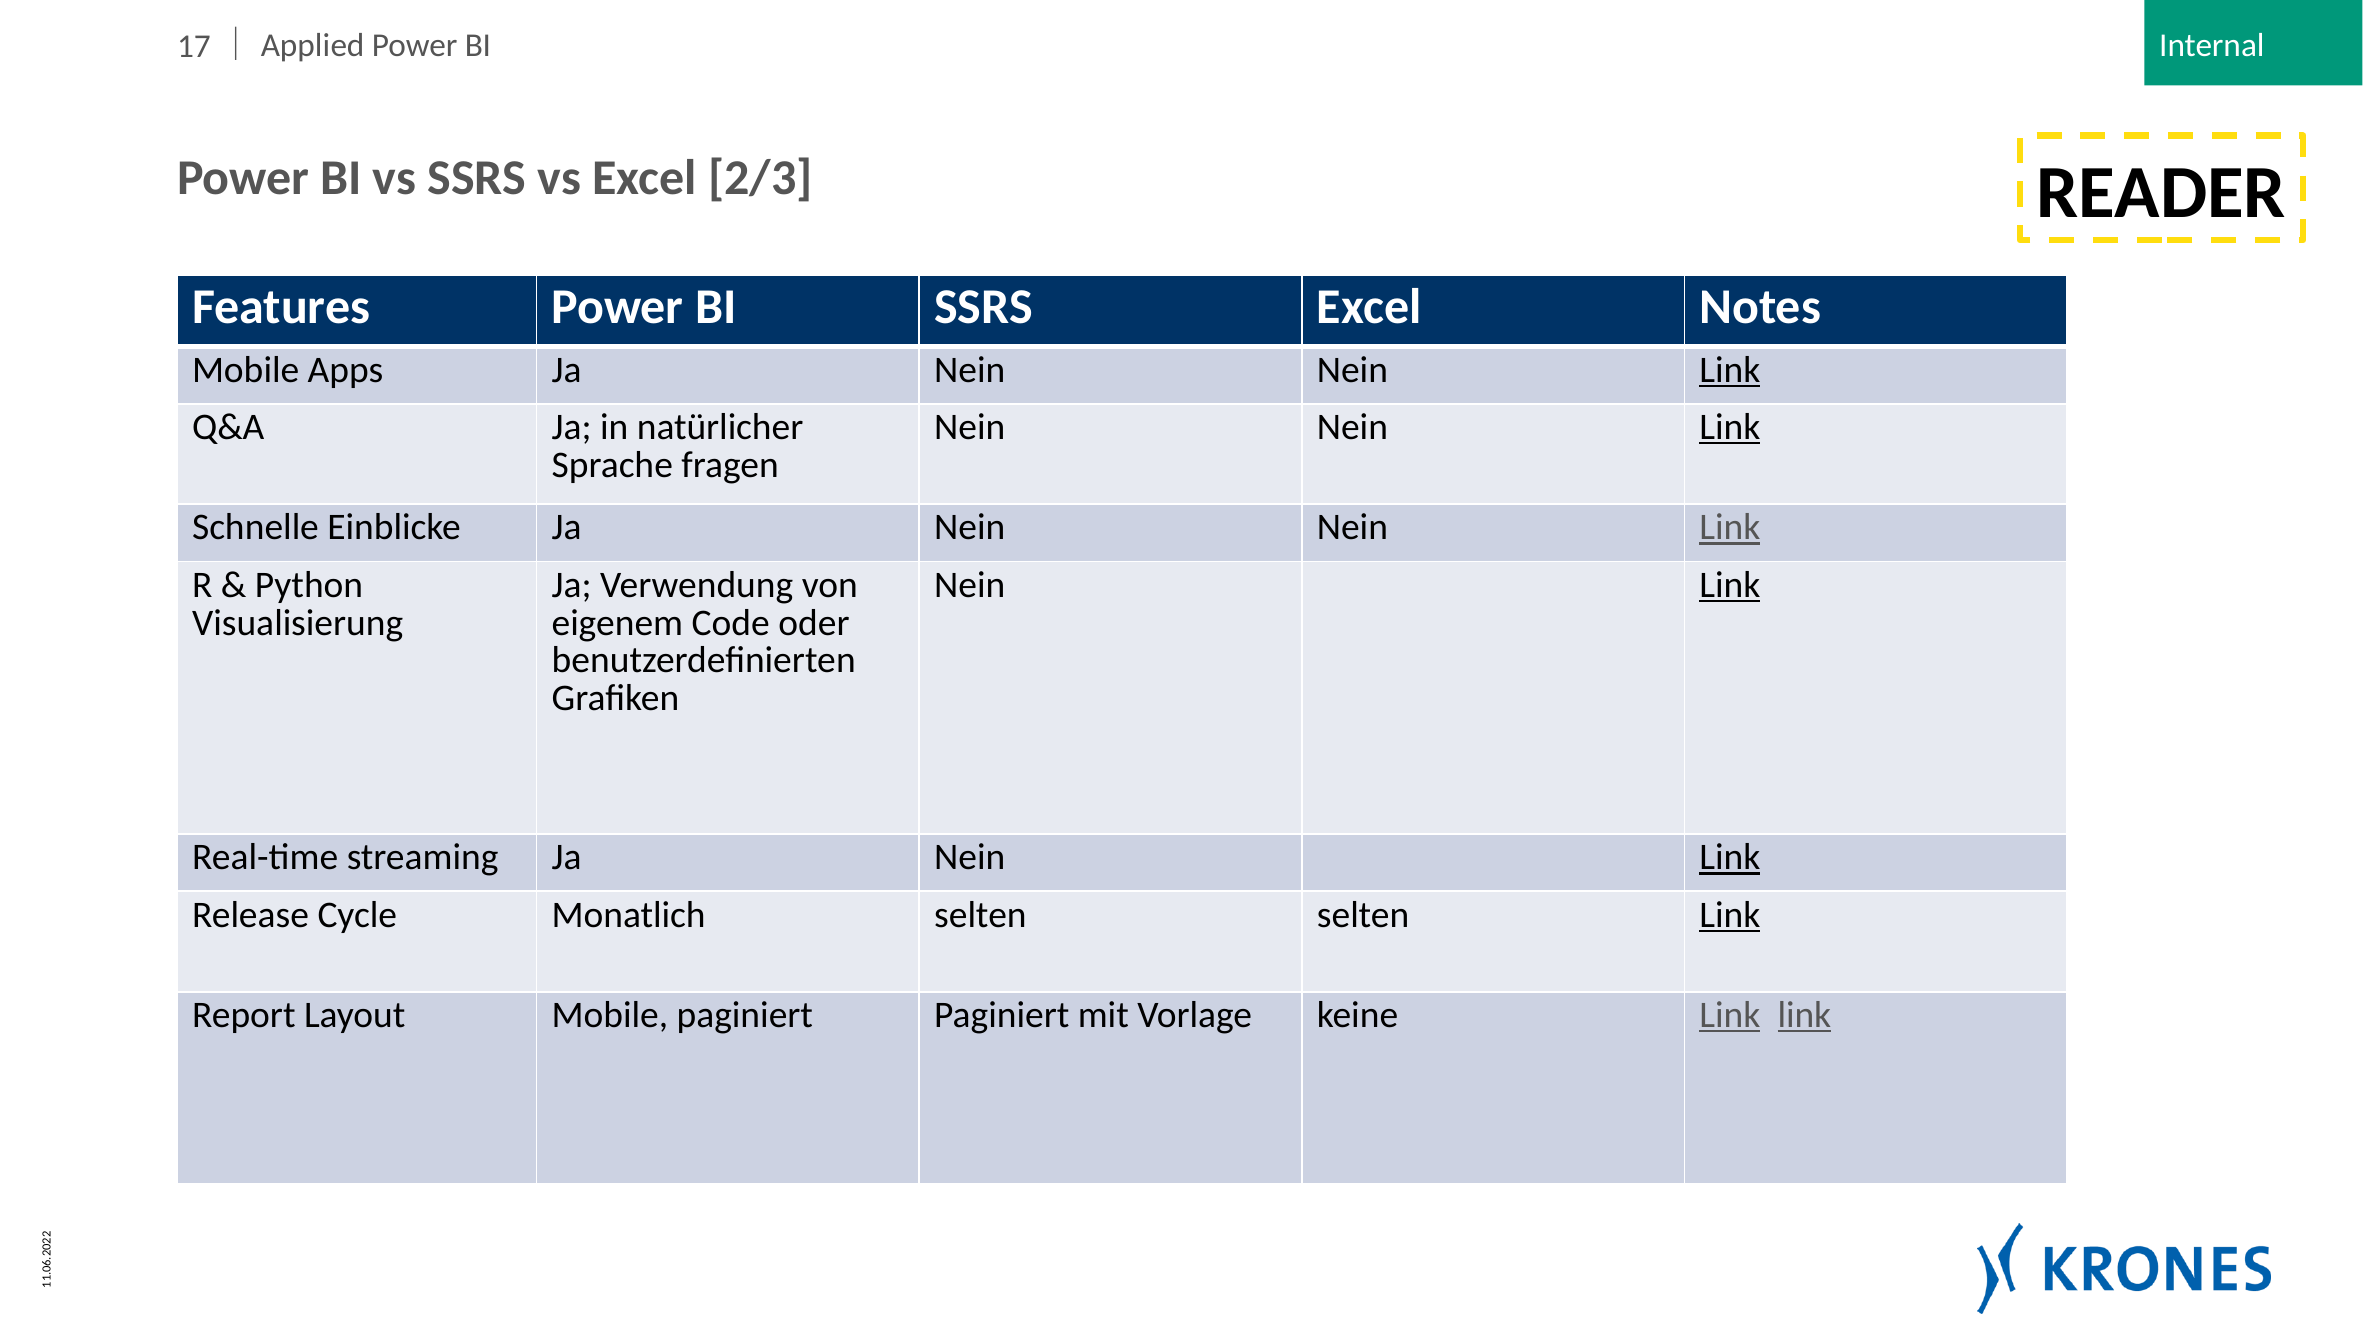

READER
# Power BI vs SSRS vs Excel [2/3]
| Features | Power BI | SSRS | Excel | Notes |
| --- | --- | --- | --- | --- |
| Mobile Apps | Ja | Nein | Nein | Link |
| Q&A | Ja; in natürlicher Sprache fragen | Nein | Nein | Link |
| Schnelle Einblicke | Ja | Nein | Nein | Link |
| R & Python Visualisierung | Ja; Verwendung von eigenem Code oder benutzerdefinierten Grafiken | Nein |  | Link |
| Real-time streaming | Ja | Nein |  | Link |
| Release Cycle | Monatlich | selten | selten | Link |
| Report Layout | Mobile, paginiert | Paginiert mit Vorlage | keine | Link link |
11.06.2022